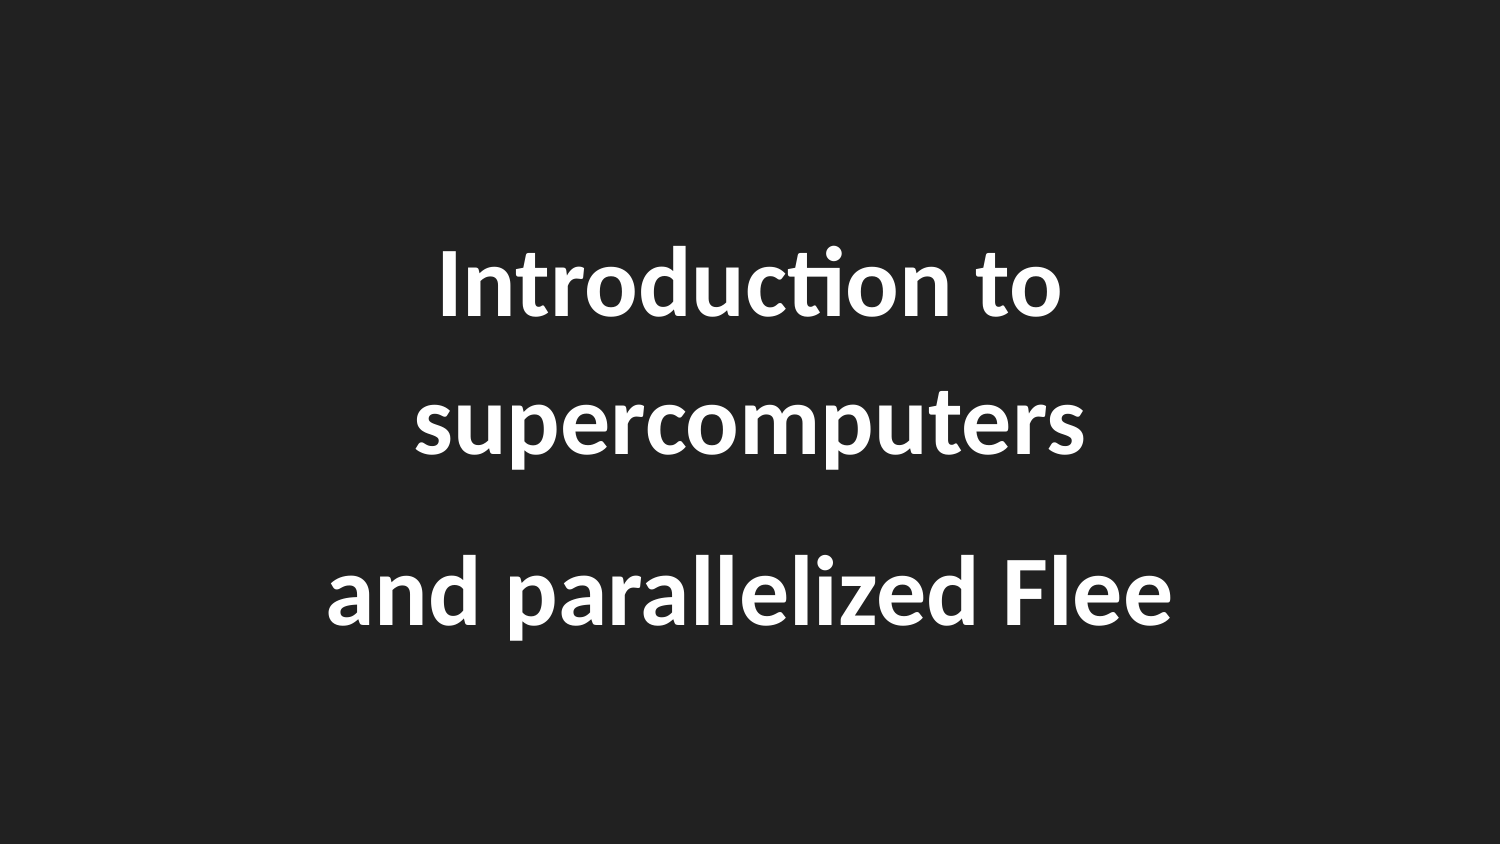

# Introduction to supercomputers
and parallelized Flee